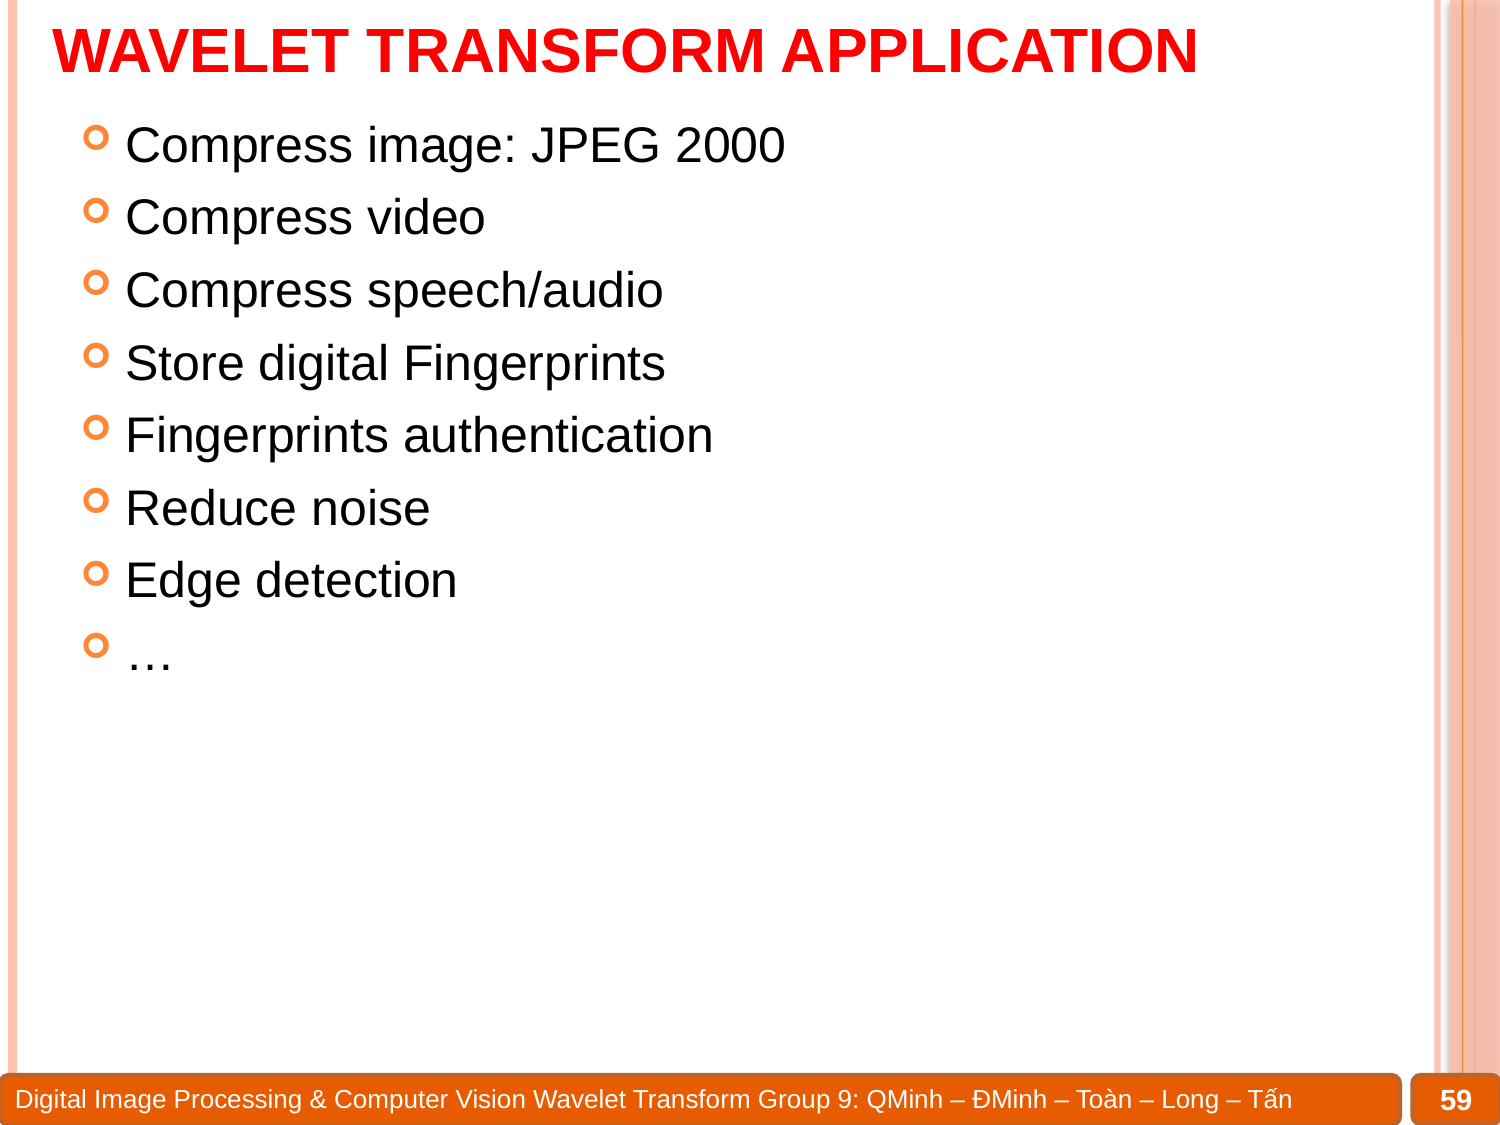

# WAVELET TRANSFORM APPLICATION
Compress image: JPEG 2000
Compress video
Compress speech/audio
Store digital Fingerprints
Fingerprints authentication
Reduce noise
Edge detection
…

59